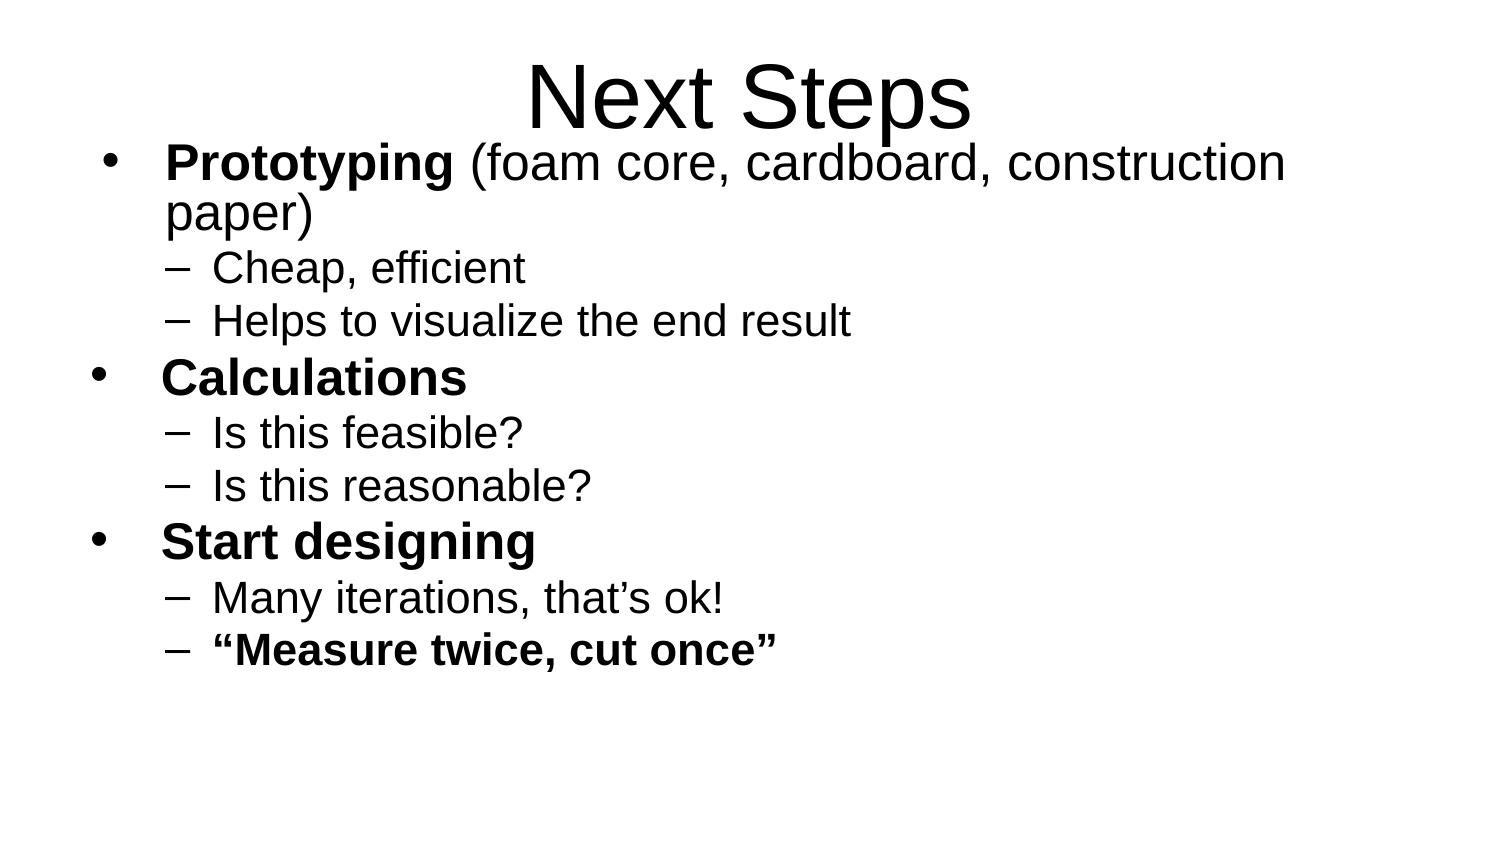

# Next Steps
Prototyping (foam core, cardboard, construction paper)
Cheap, efficient
Helps to visualize the end result
 Calculations
Is this feasible?
Is this reasonable?
 Start designing
Many iterations, that’s ok!
“Measure twice, cut once”